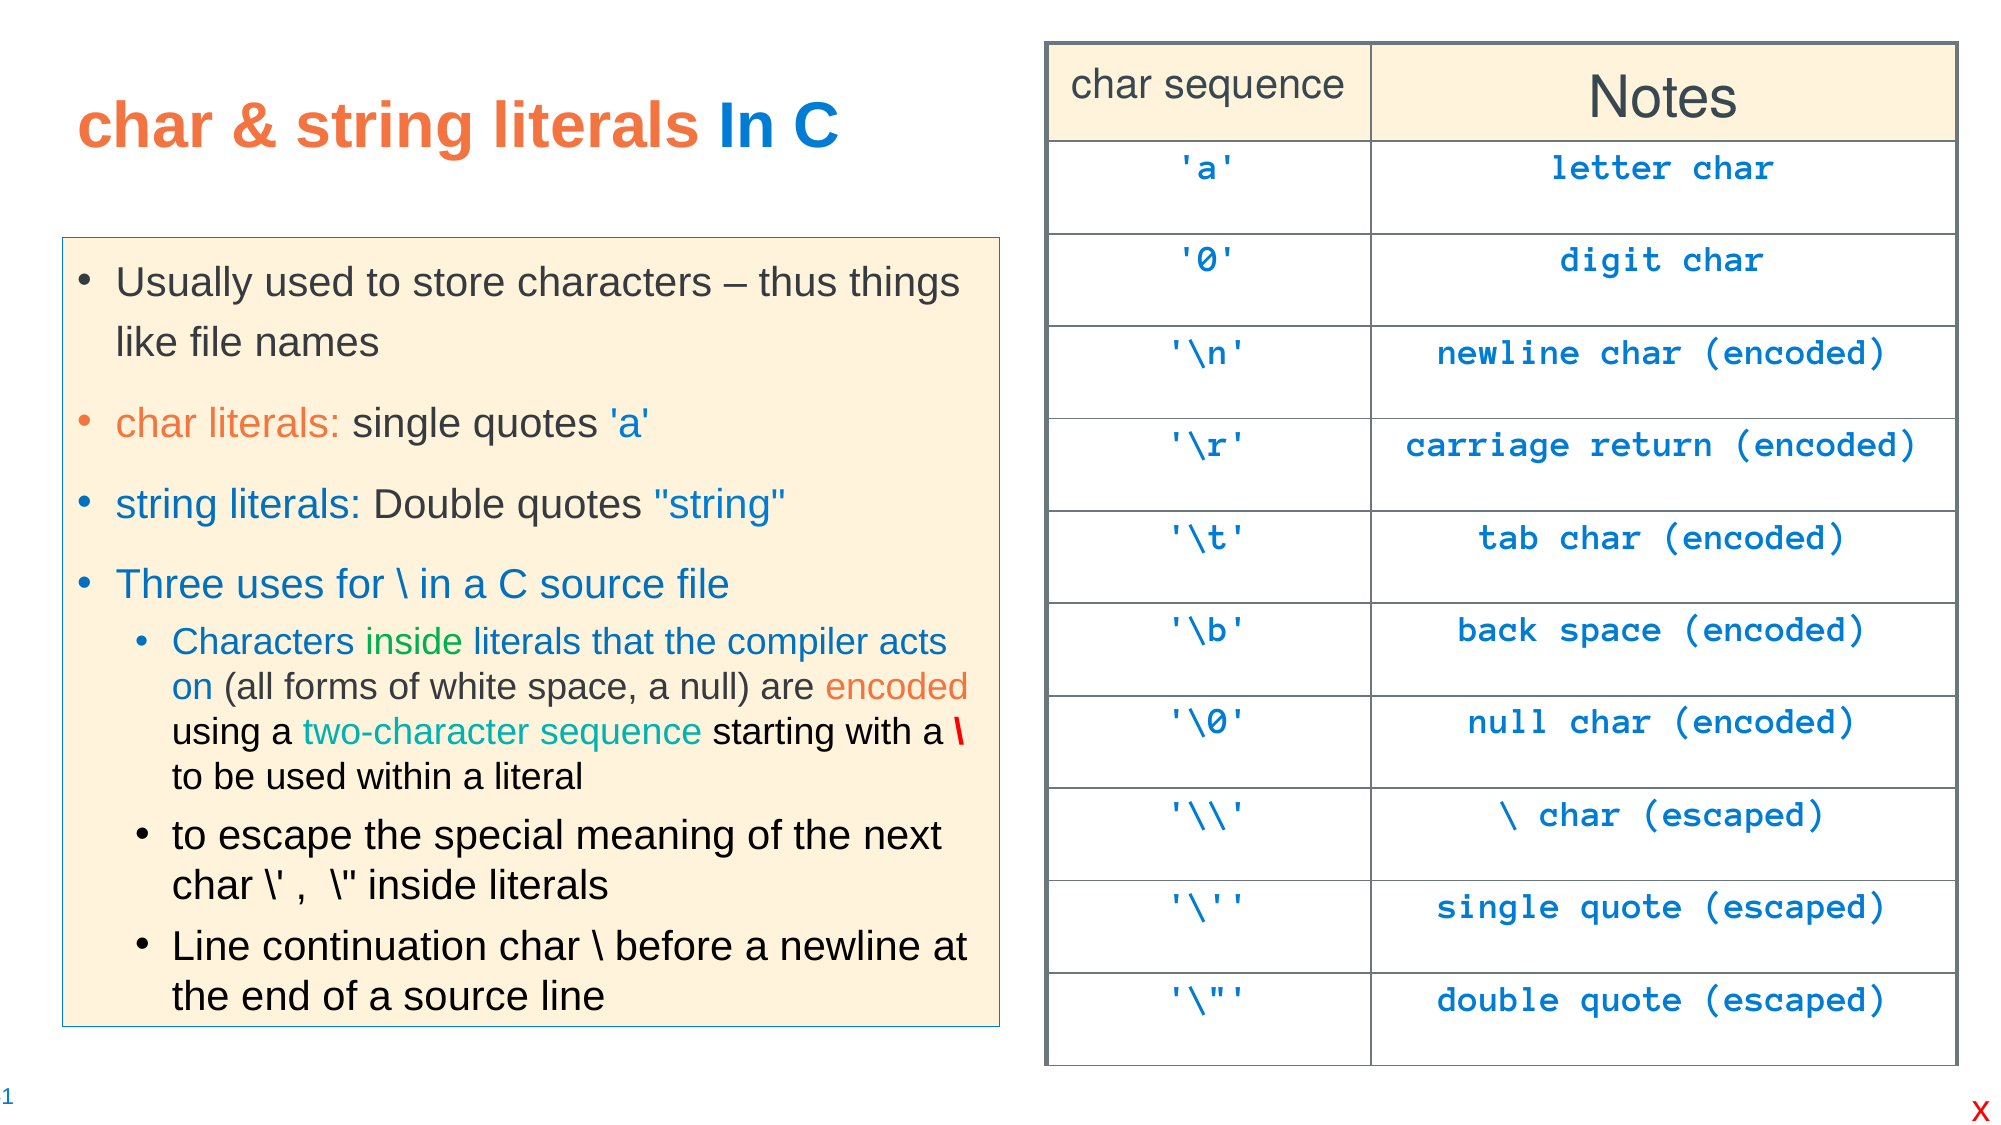

| char sequence | Notes |
| --- | --- |
| 'a' | letter char |
| '0' | digit char |
| '\n' | newline char (encoded) |
| '\r' | carriage return (encoded) |
| '\t' | tab char (encoded) |
| '\b' | back space (encoded) |
| '\0' | null char (encoded) |
| '\\' | \ char (escaped) |
| '\'' | single quote (escaped) |
| '\"' | double quote (escaped) |
# char & string literals In C
Usually used to store characters – thus things like file names
char literals: single quotes 'a'
string literals: Double quotes "string"
Three uses for \ in a C source file
Characters inside literals that the compiler acts on (all forms of white space, a null) are encoded using a two-character sequence starting with a \ to be used within a literal
to escape the special meaning of the next char \' ,  \" inside literals
Line continuation char \ before a newline at the end of a source line
x